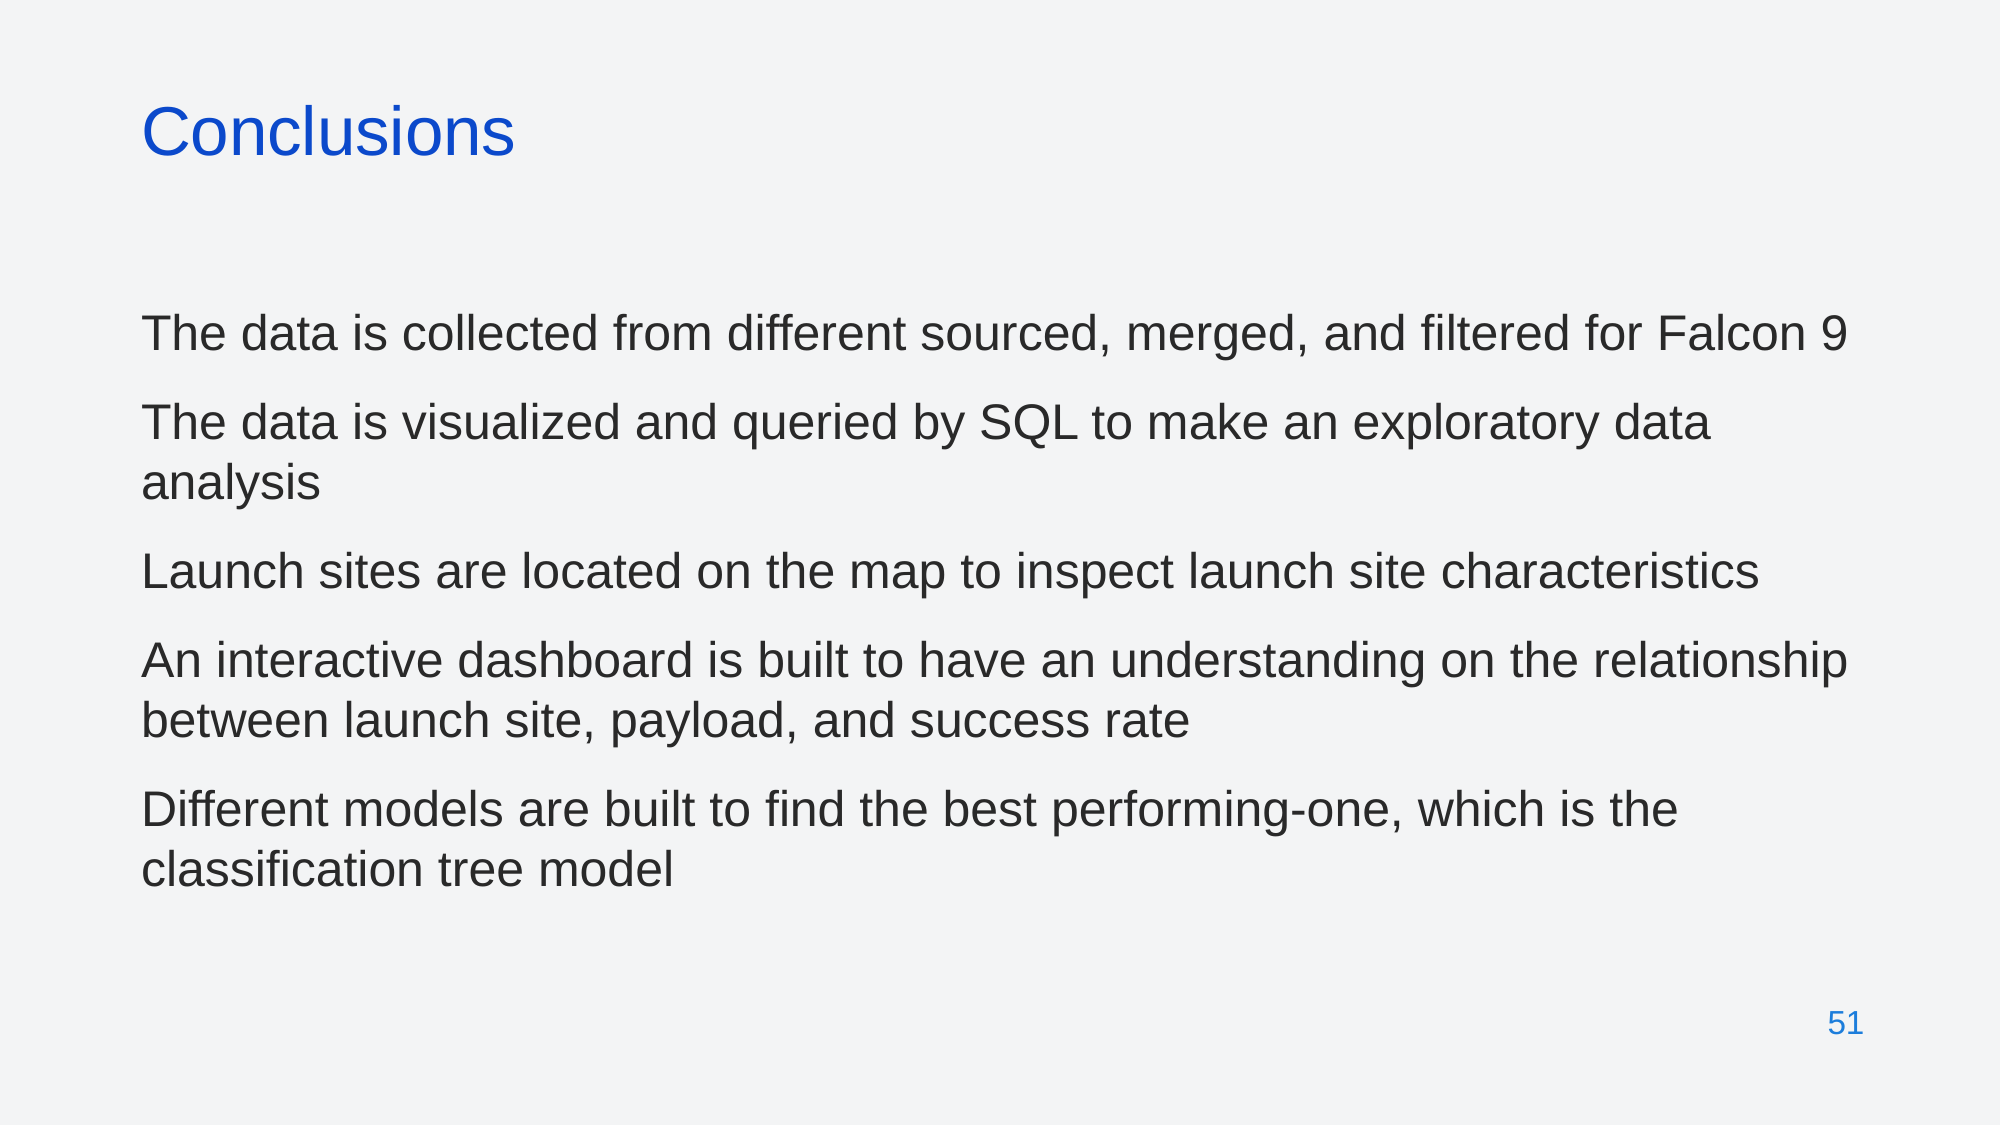

Conclusions
The data is collected from different sourced, merged, and filtered for Falcon 9
The data is visualized and queried by SQL to make an exploratory data analysis
Launch sites are located on the map to inspect launch site characteristics
An interactive dashboard is built to have an understanding on the relationship between launch site, payload, and success rate
Different models are built to find the best performing-one, which is the classification tree model
51